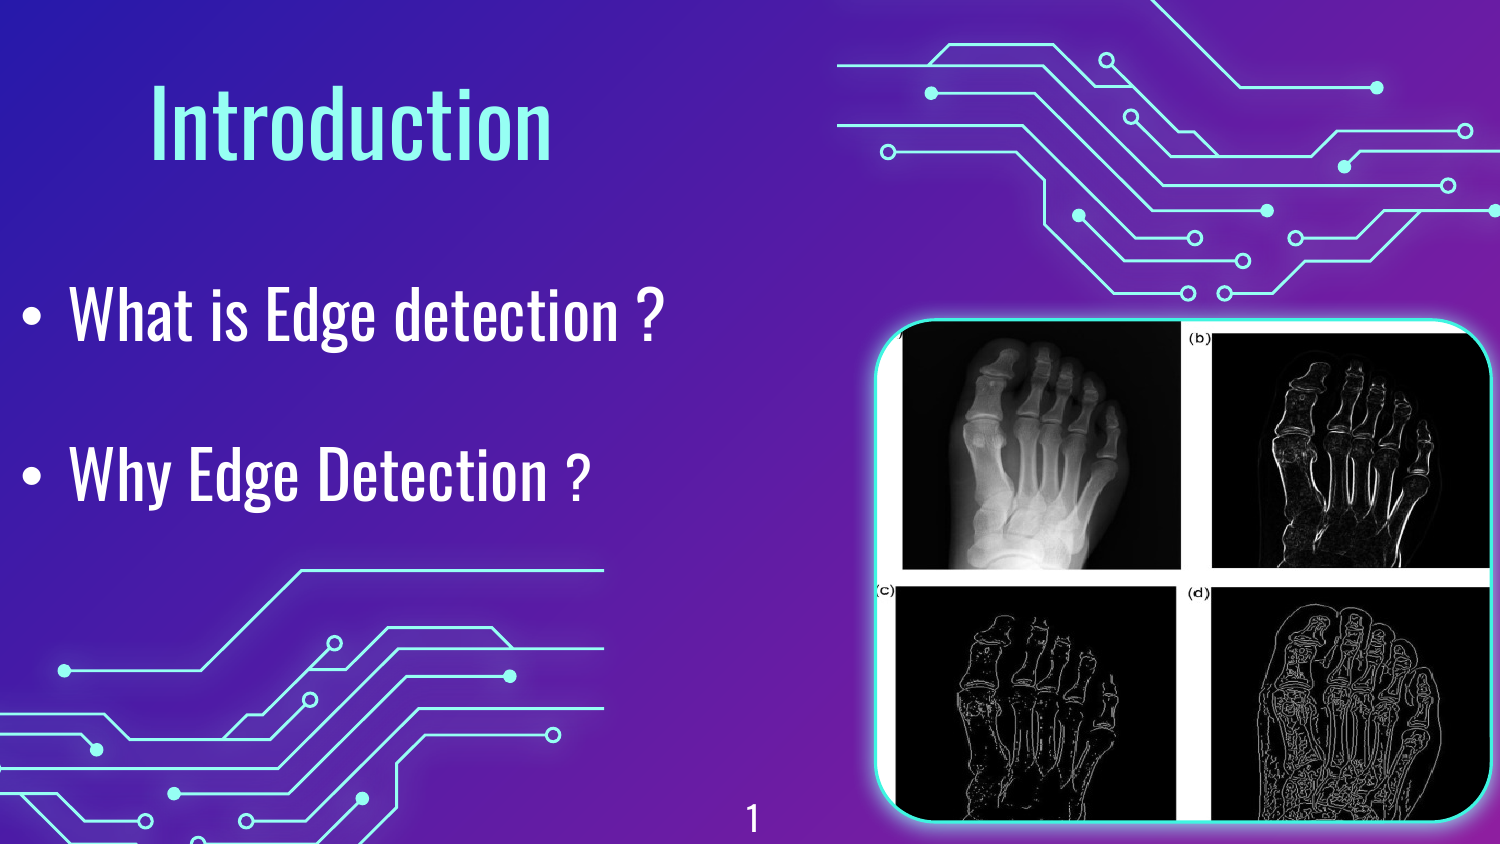

# Introduction

What is Edge detection ?

Why Edge Detection ?

1